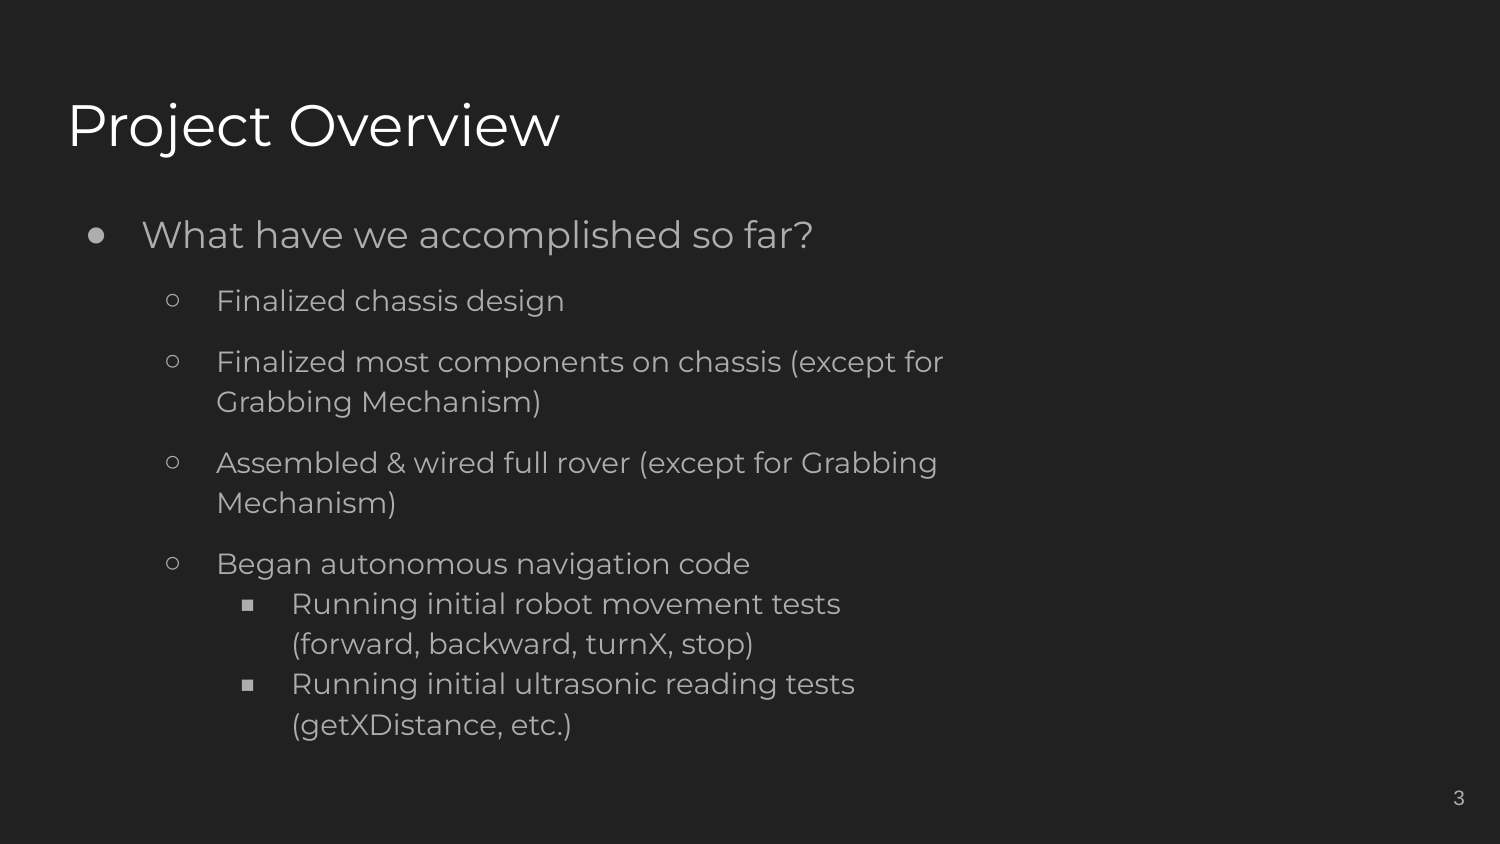

# Project Overview
What have we accomplished so far?
Finalized chassis design
Finalized most components on chassis (except for Grabbing Mechanism)
Assembled & wired full rover (except for Grabbing Mechanism)
Began autonomous navigation code
Running initial robot movement tests (forward, backward, turnX, stop)
Running initial ultrasonic reading tests (getXDistance, etc.)
3